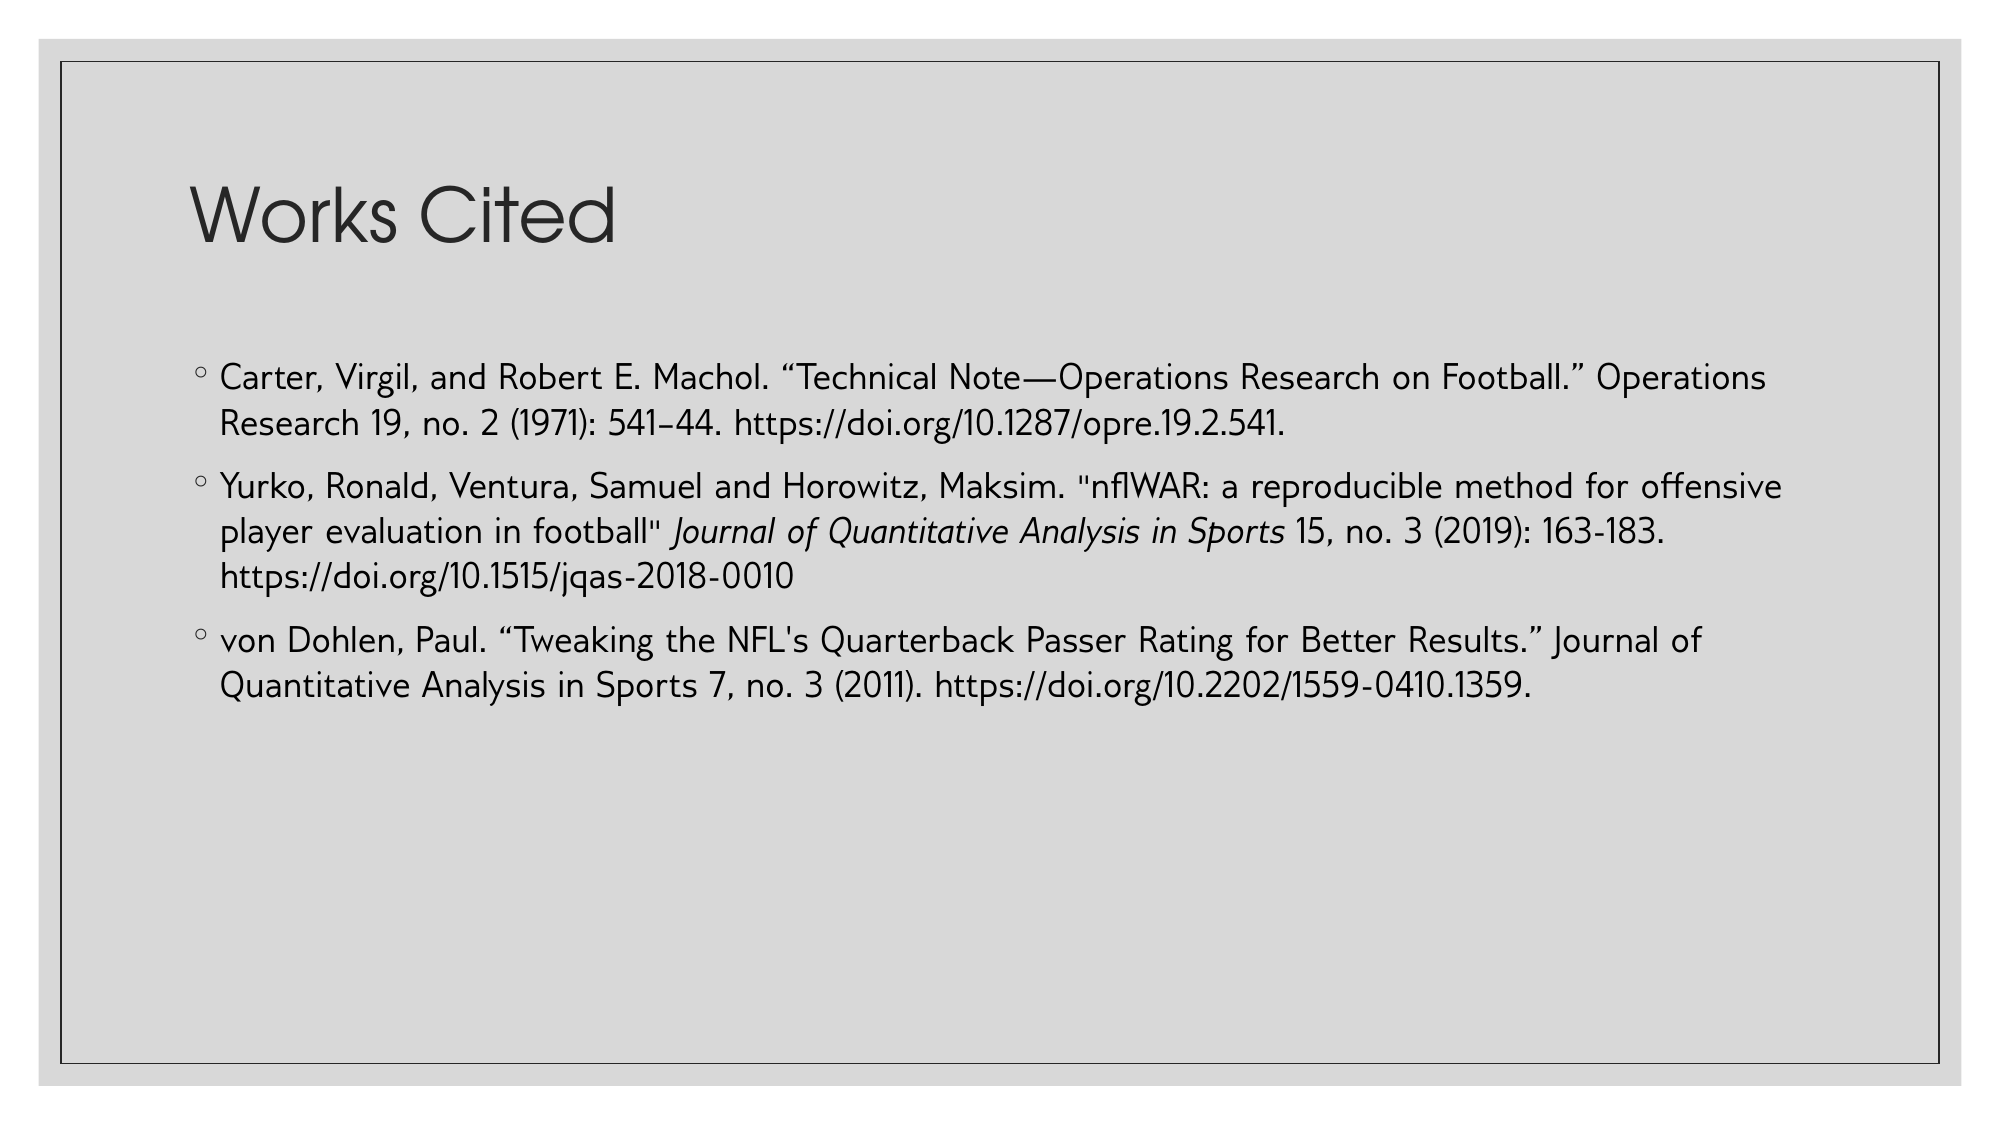

# Works Cited
Carter, Virgil, and Robert E. Machol. “Technical Note—Operations Research on Football.” Operations Research 19, no. 2 (1971): 541–44. https://doi.org/10.1287/opre.19.2.541.
Yurko, Ronald, Ventura, Samuel and Horowitz, Maksim. "nflWAR: a reproducible method for offensive player evaluation in football" Journal of Quantitative Analysis in Sports 15, no. 3 (2019): 163-183. https://doi.org/10.1515/jqas-2018-0010
von Dohlen, Paul. “Tweaking the NFL's Quarterback Passer Rating for Better Results.” Journal of Quantitative Analysis in Sports 7, no. 3 (2011). https://doi.org/10.2202/1559-0410.1359.